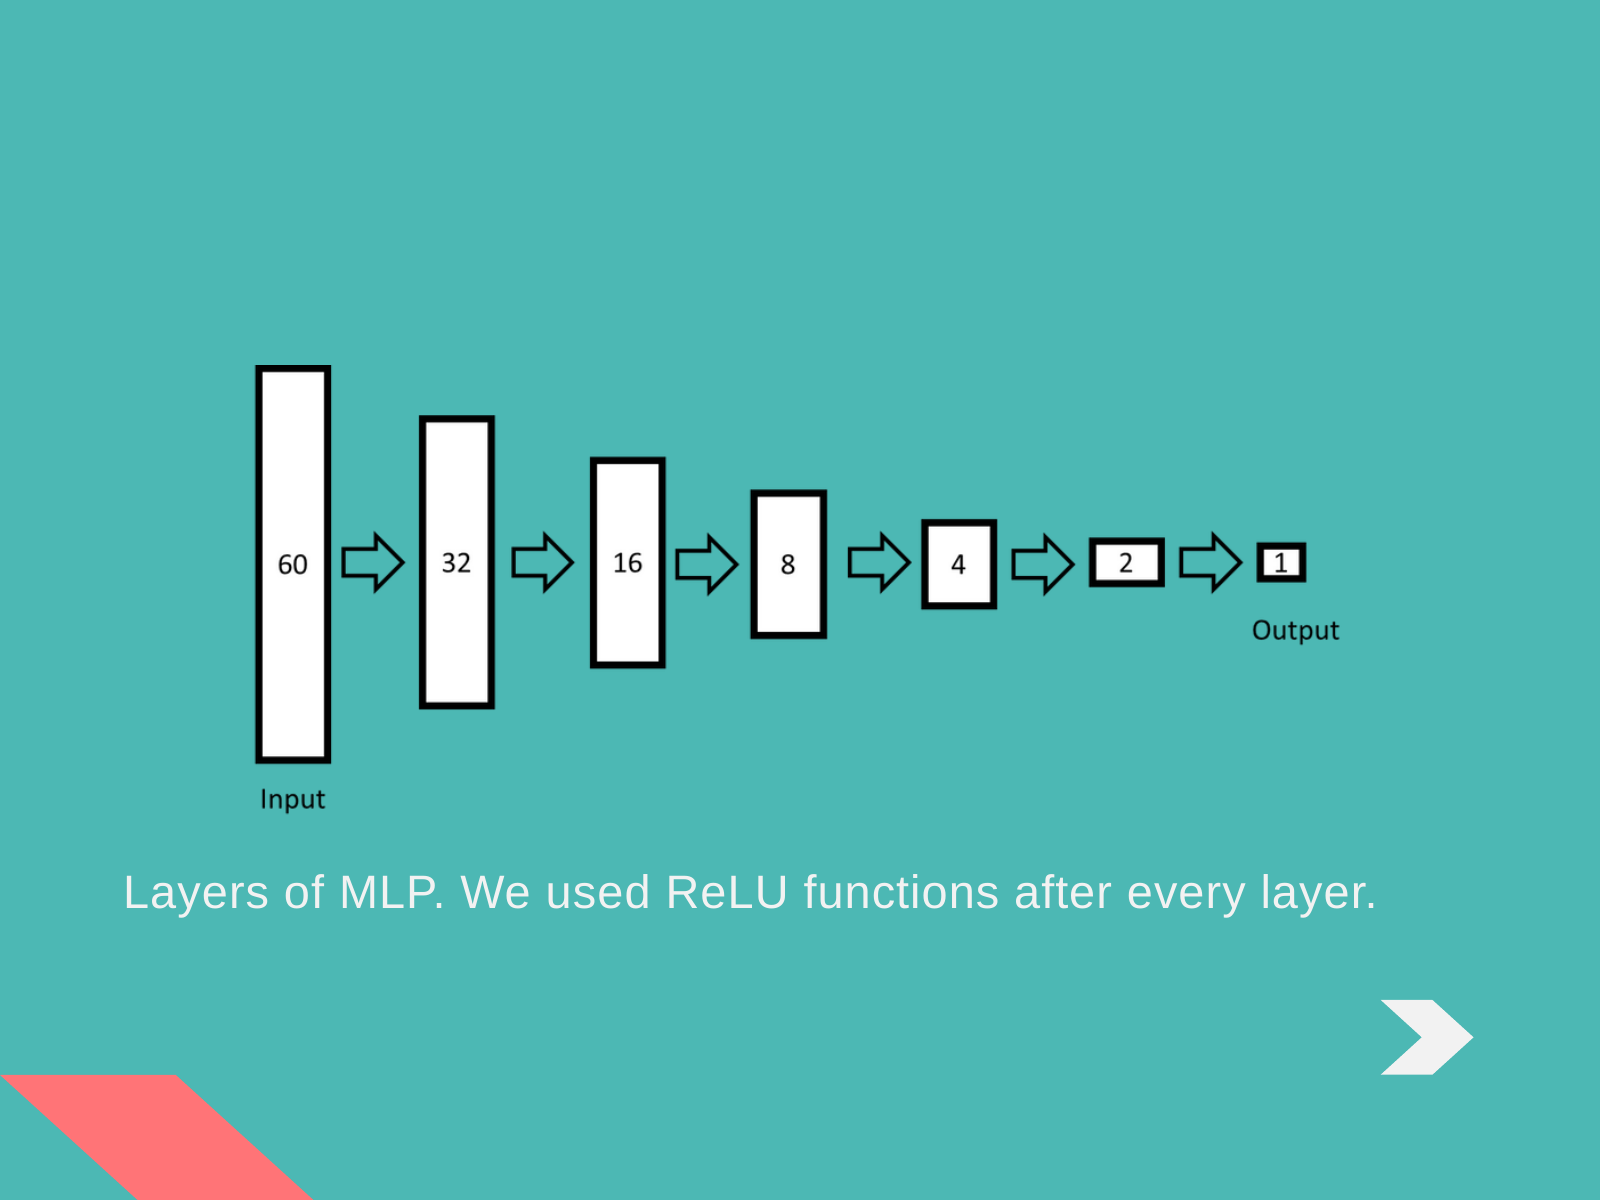

Layers of MLP. We used ReLU functions after every layer.